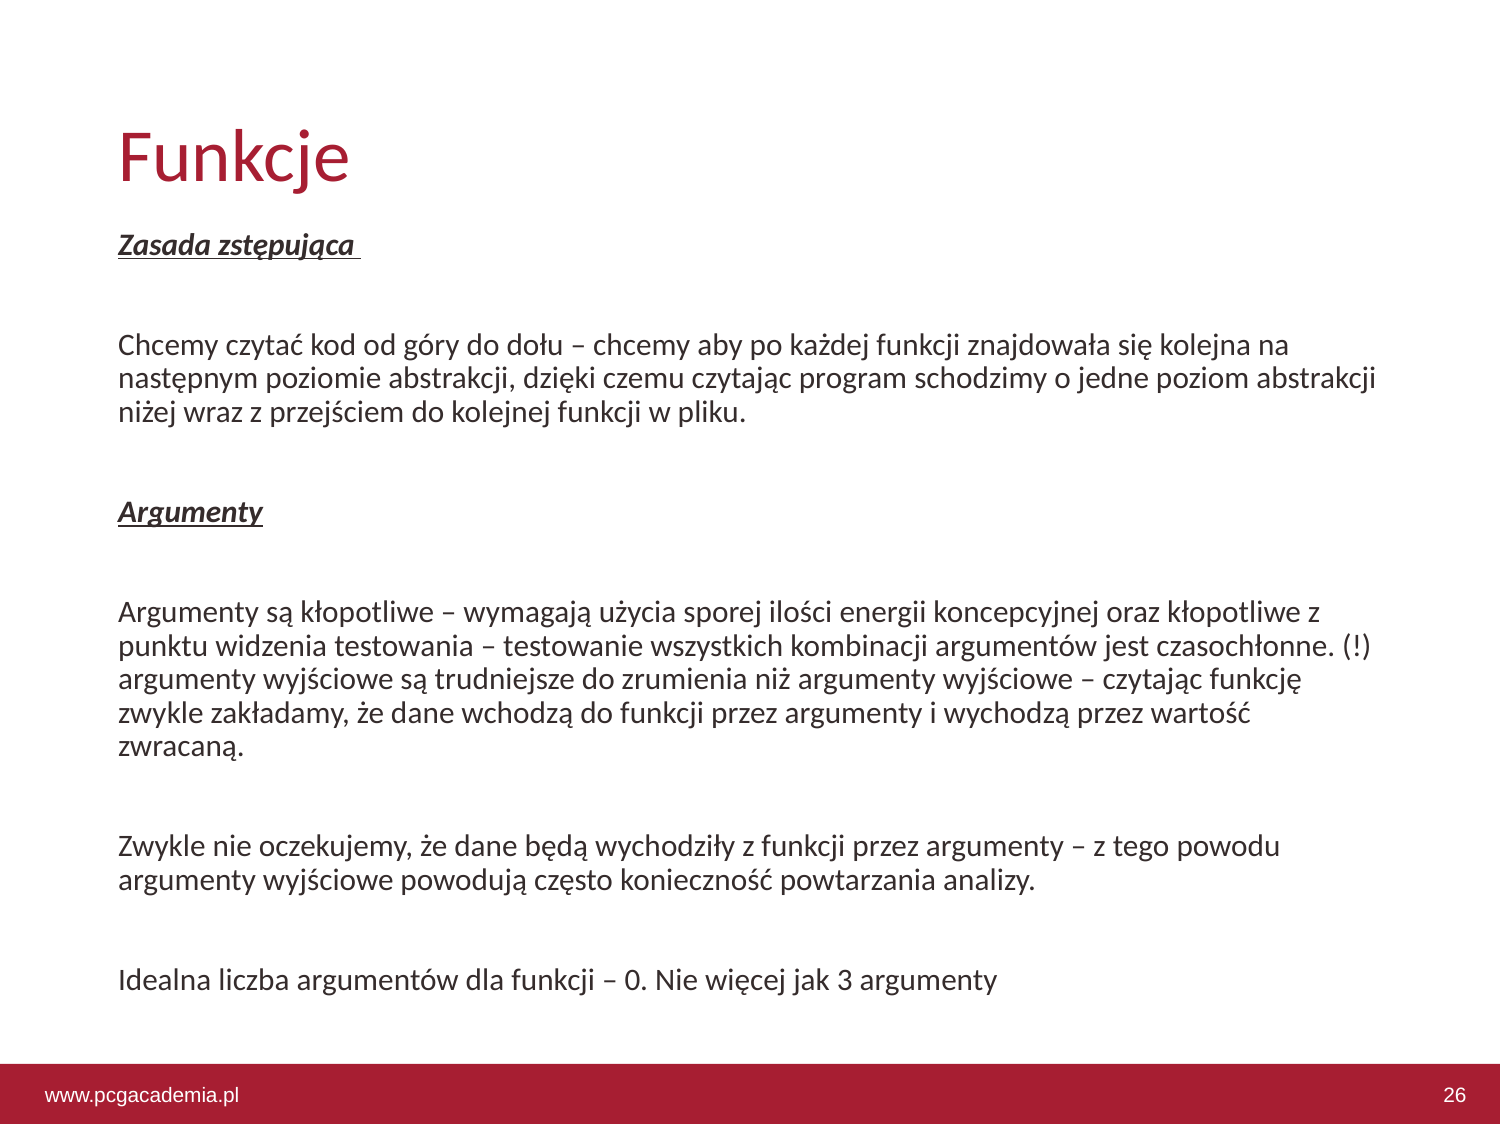

# Funkcje
Zasada zstępująca

Chcemy czytać kod od góry do dołu – chcemy aby po każdej funkcji znajdowała się kolejna na następnym poziomie abstrakcji, dzięki czemu czytając program schodzimy o jedne poziom abstrakcji niżej wraz z przejściem do kolejnej funkcji w pliku.

Argumenty

Argumenty są kłopotliwe – wymagają użycia sporej ilości energii koncepcyjnej oraz kłopotliwe z punktu widzenia testowania – testowanie wszystkich kombinacji argumentów jest czasochłonne. (!) argumenty wyjściowe są trudniejsze do zrumienia niż argumenty wyjściowe – czytając funkcję zwykle zakładamy, że dane wchodzą do funkcji przez argumenty i wychodzą przez wartość zwracaną.

Zwykle nie oczekujemy, że dane będą wychodziły z funkcji przez argumenty – z tego powodu argumenty wyjściowe powodują często konieczność powtarzania analizy.

Idealna liczba argumentów dla funkcji – 0. Nie więcej jak 3 argumenty

www.pcgacademia.pl

26